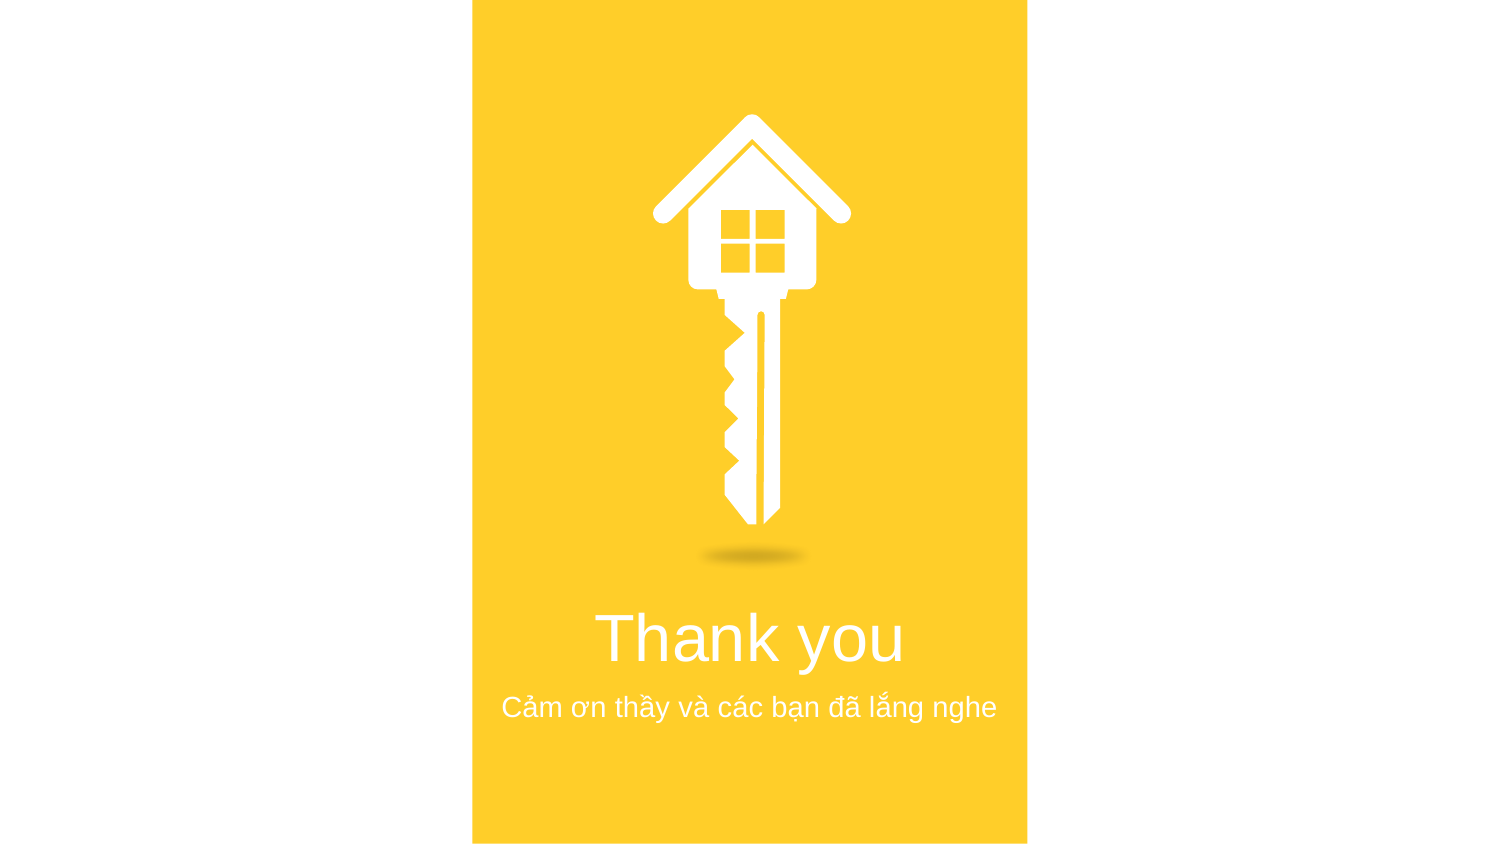

Thank you
Cảm ơn thầy và các bạn đã lắng nghe